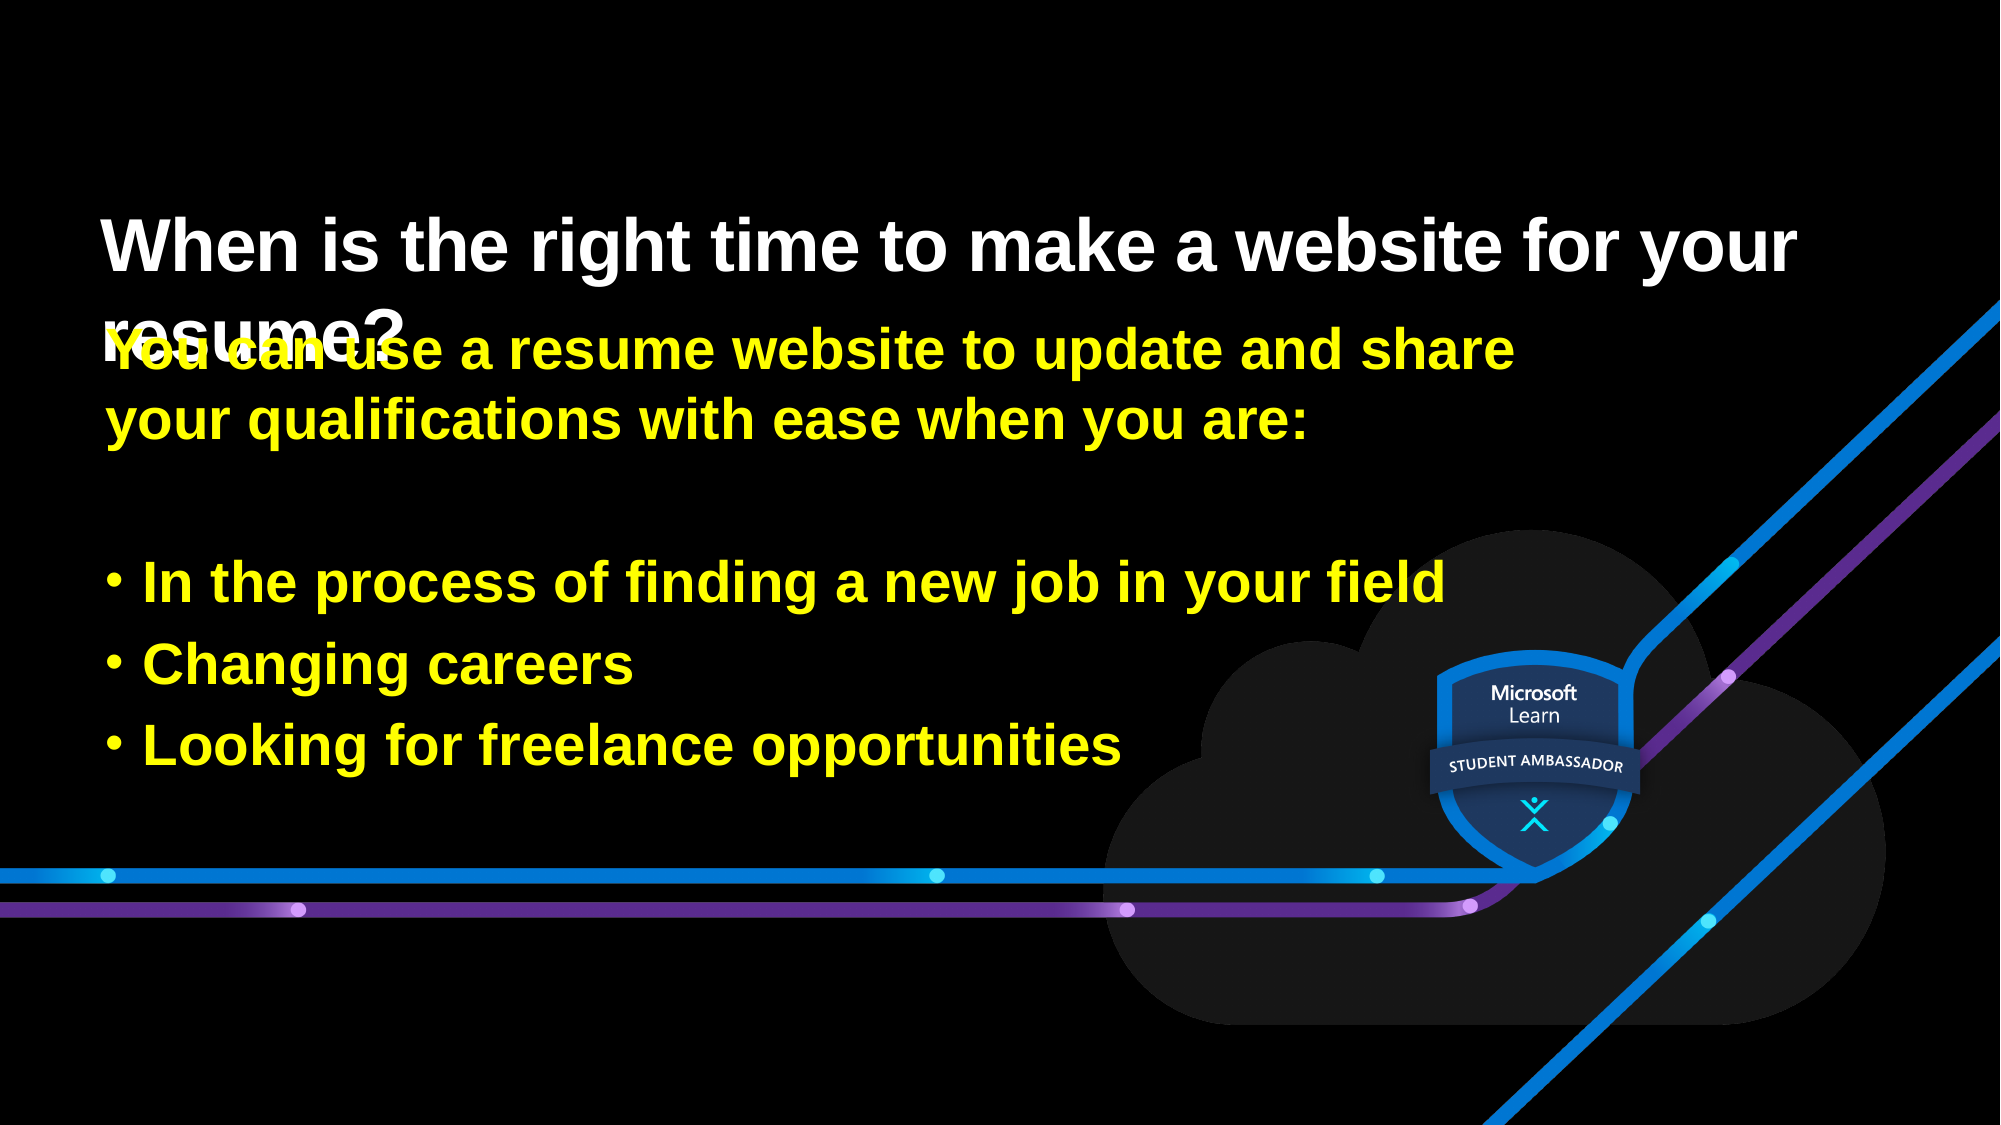

When is the right time to make a website for your resume?
You can use a resume website to update and share your qualifications with ease when you are:

In the process of finding a new job in your field
Changing careers
Looking for freelance opportunities